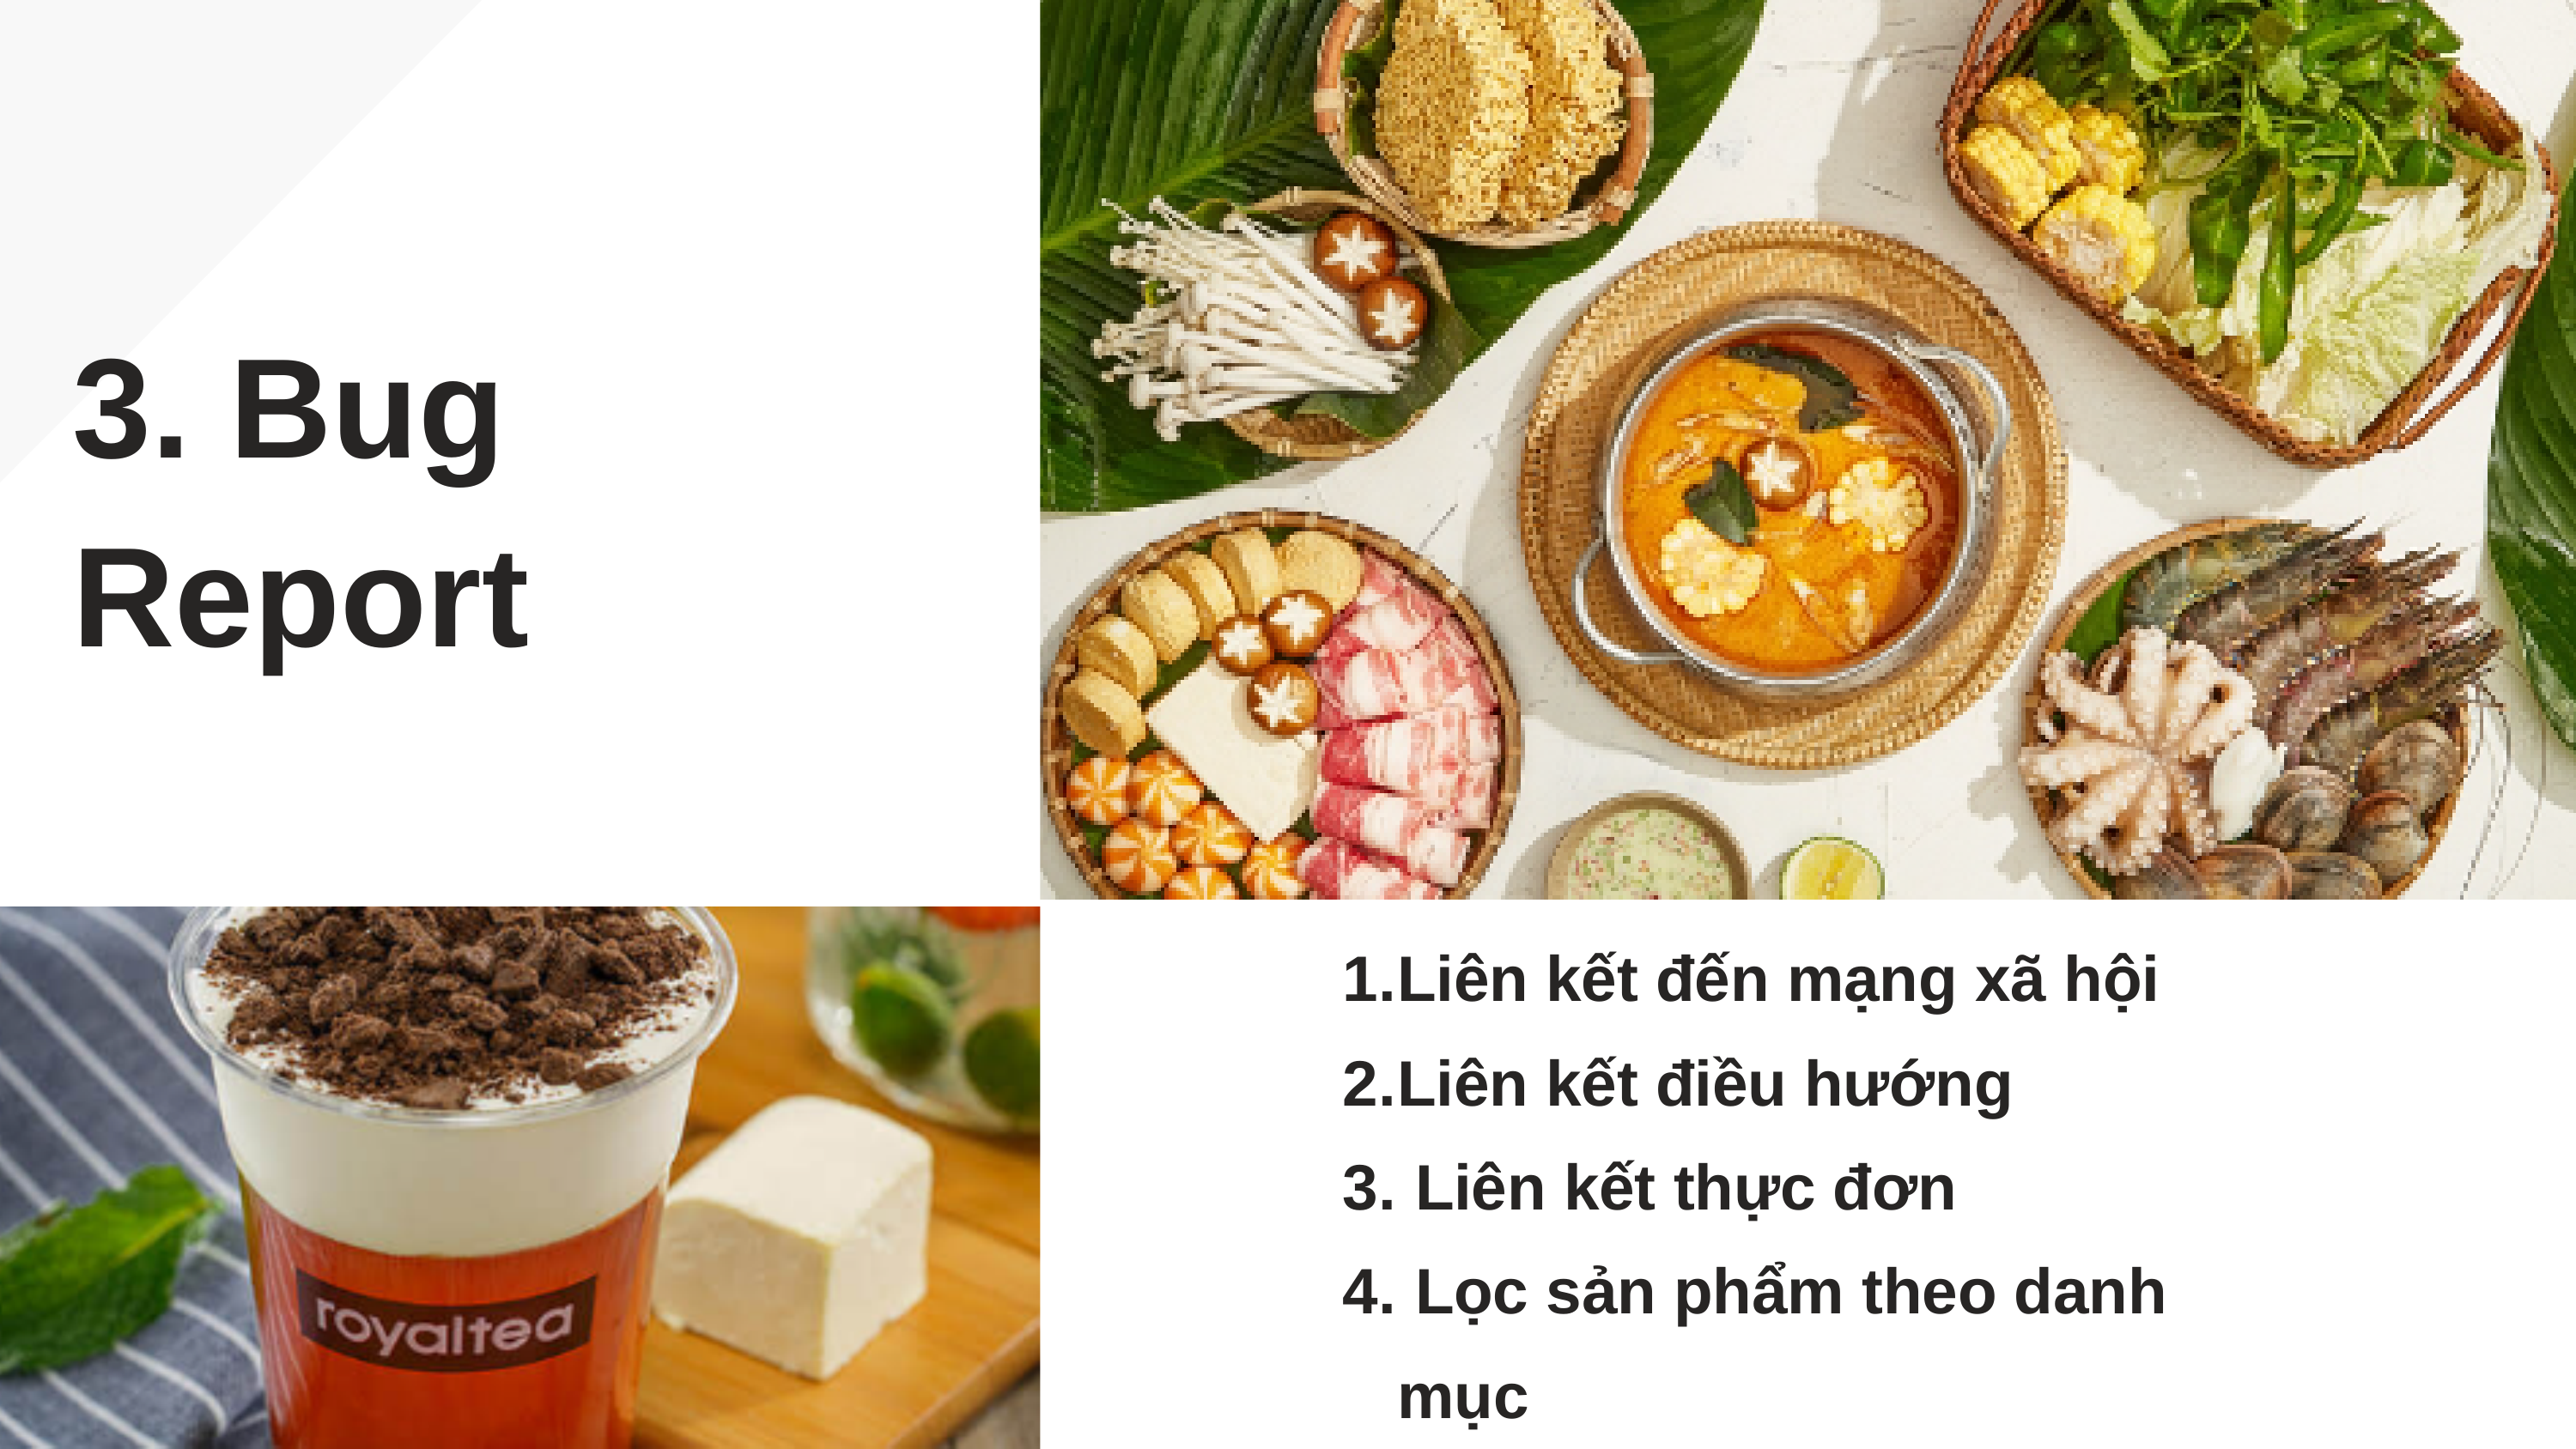

3. Bug Report

Liên kết đến mạng xã hội
Liên kết điều hướng
 Liên kết thực đơn
 Lọc sản phẩm theo danh mục
 Xóa khách hàng